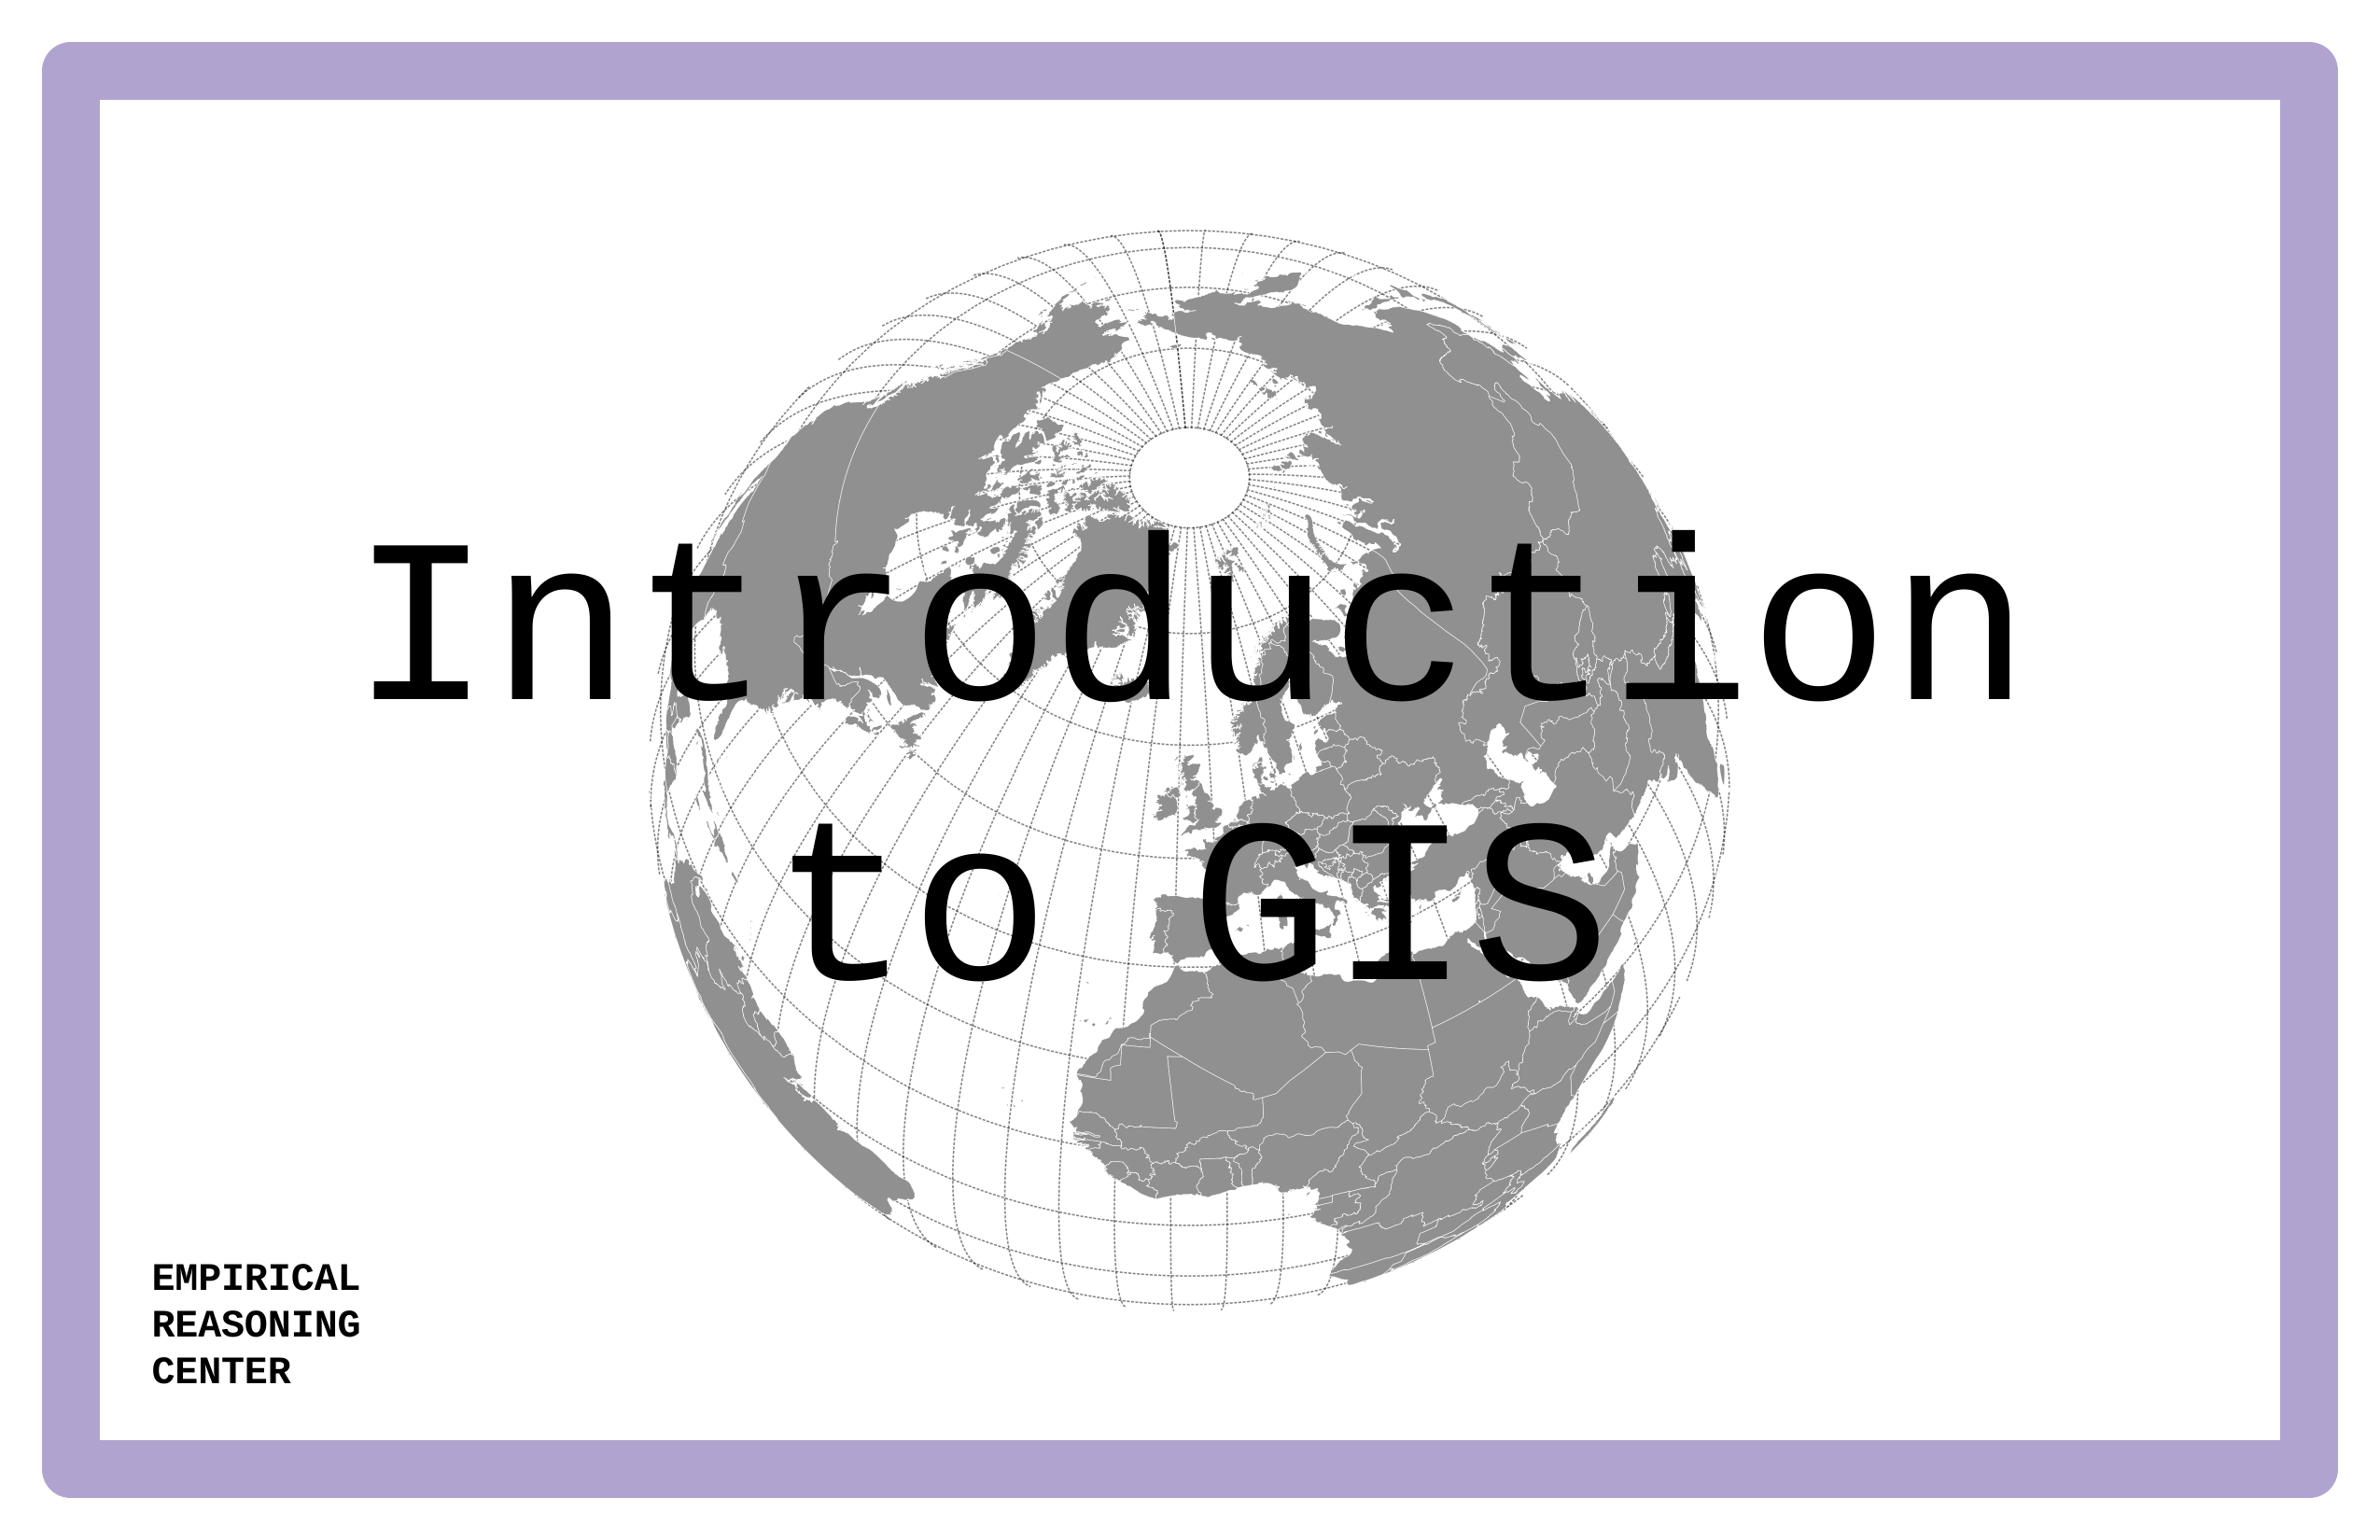

# Introduction to GIS

EMPIRICAL
REASONING
CENTER